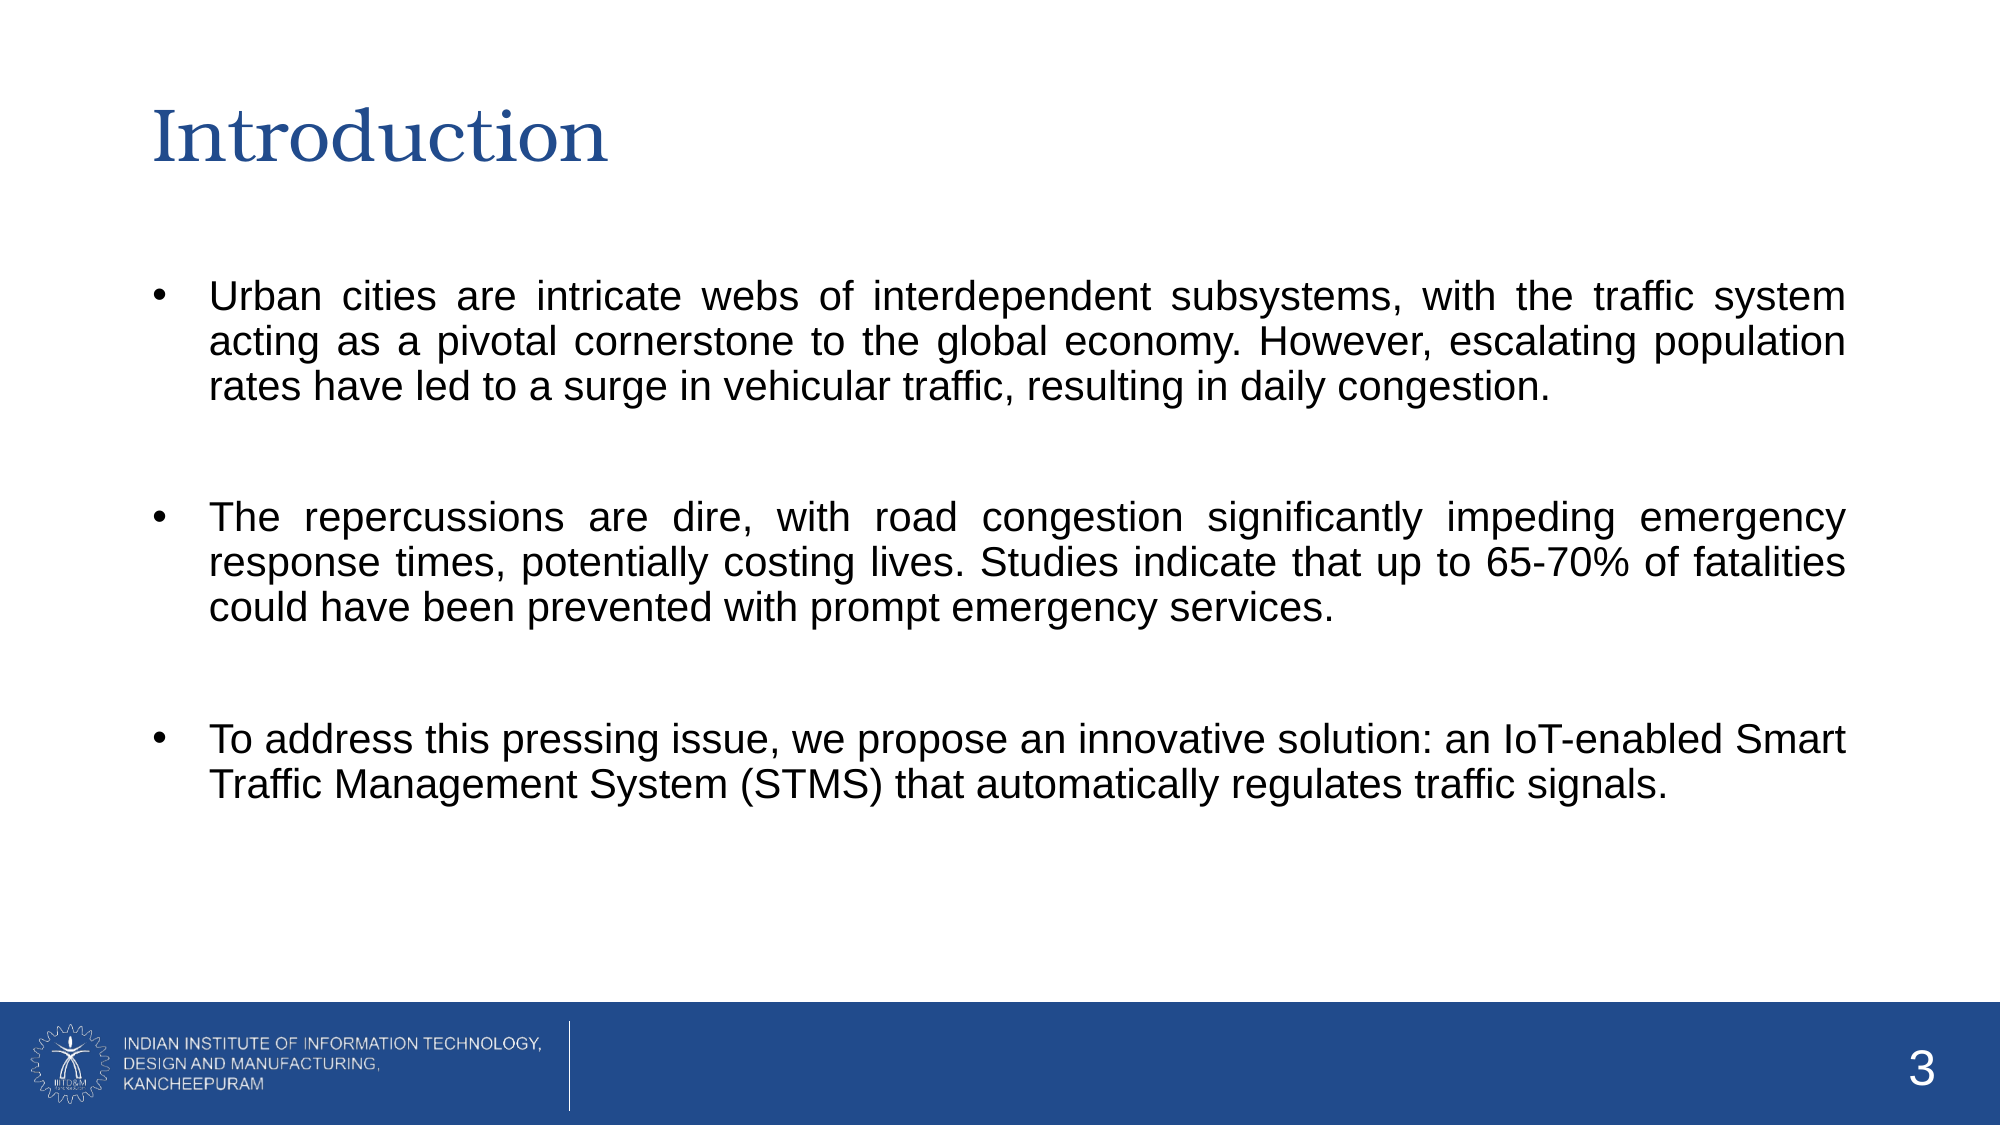

# Introduction
Urban cities are intricate webs of interdependent subsystems, with the traffic system acting as a pivotal cornerstone to the global economy. However, escalating population rates have led to a surge in vehicular traffic, resulting in daily congestion.

The repercussions are dire, with road congestion significantly impeding emergency response times, potentially costing lives. Studies indicate that up to 65-70% of fatalities could have been prevented with prompt emergency services.

To address this pressing issue, we propose an innovative solution: an IoT-enabled Smart Traffic Management System (STMS) that automatically regulates traffic signals.
3